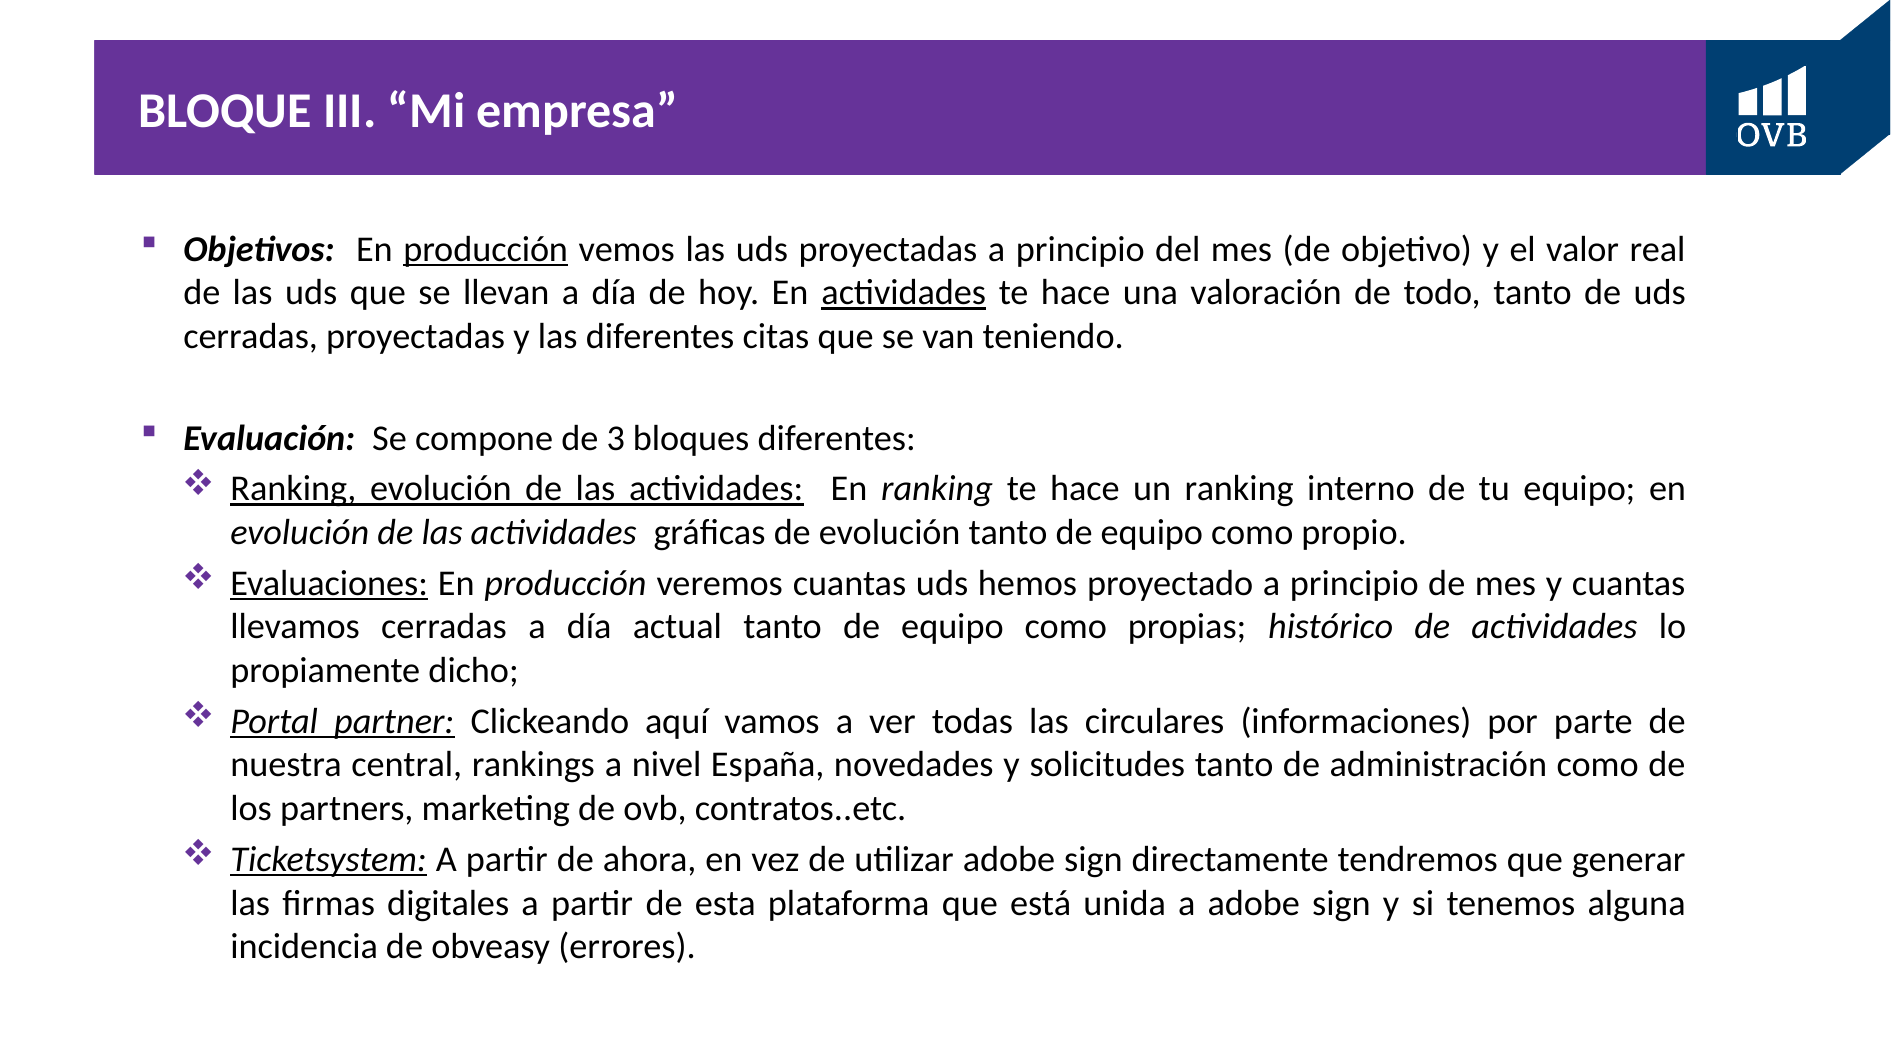

# BLOQUE III. “Mi empresa”
Objetivos:  En producción vemos las uds proyectadas a principio del mes (de objetivo) y el valor real de las uds que se llevan a día de hoy. En actividades te hace una valoración de todo, tanto de uds cerradas, proyectadas y las diferentes citas que se van teniendo.

Evaluación:  Se compone de 3 bloques diferentes:
Ranking, evolución de las actividades:  En ranking te hace un ranking interno de tu equipo; en evolución de las actividades  gráficas de evolución tanto de equipo como propio.
Evaluaciones: En producción veremos cuantas uds hemos proyectado a principio de mes y cuantas llevamos cerradas a día actual tanto de equipo como propias; histórico de actividades lo propiamente dicho;
Portal partner: Clickeando aquí vamos a ver todas las circulares (informaciones) por parte de nuestra central, rankings a nivel España, novedades y solicitudes tanto de administración como de los partners, marketing de ovb, contratos..etc.
Ticketsystem: A partir de ahora, en vez de utilizar adobe sign directamente tendremos que generar las firmas digitales a partir de esta plataforma que está unida a adobe sign y si tenemos alguna incidencia de obveasy (errores).